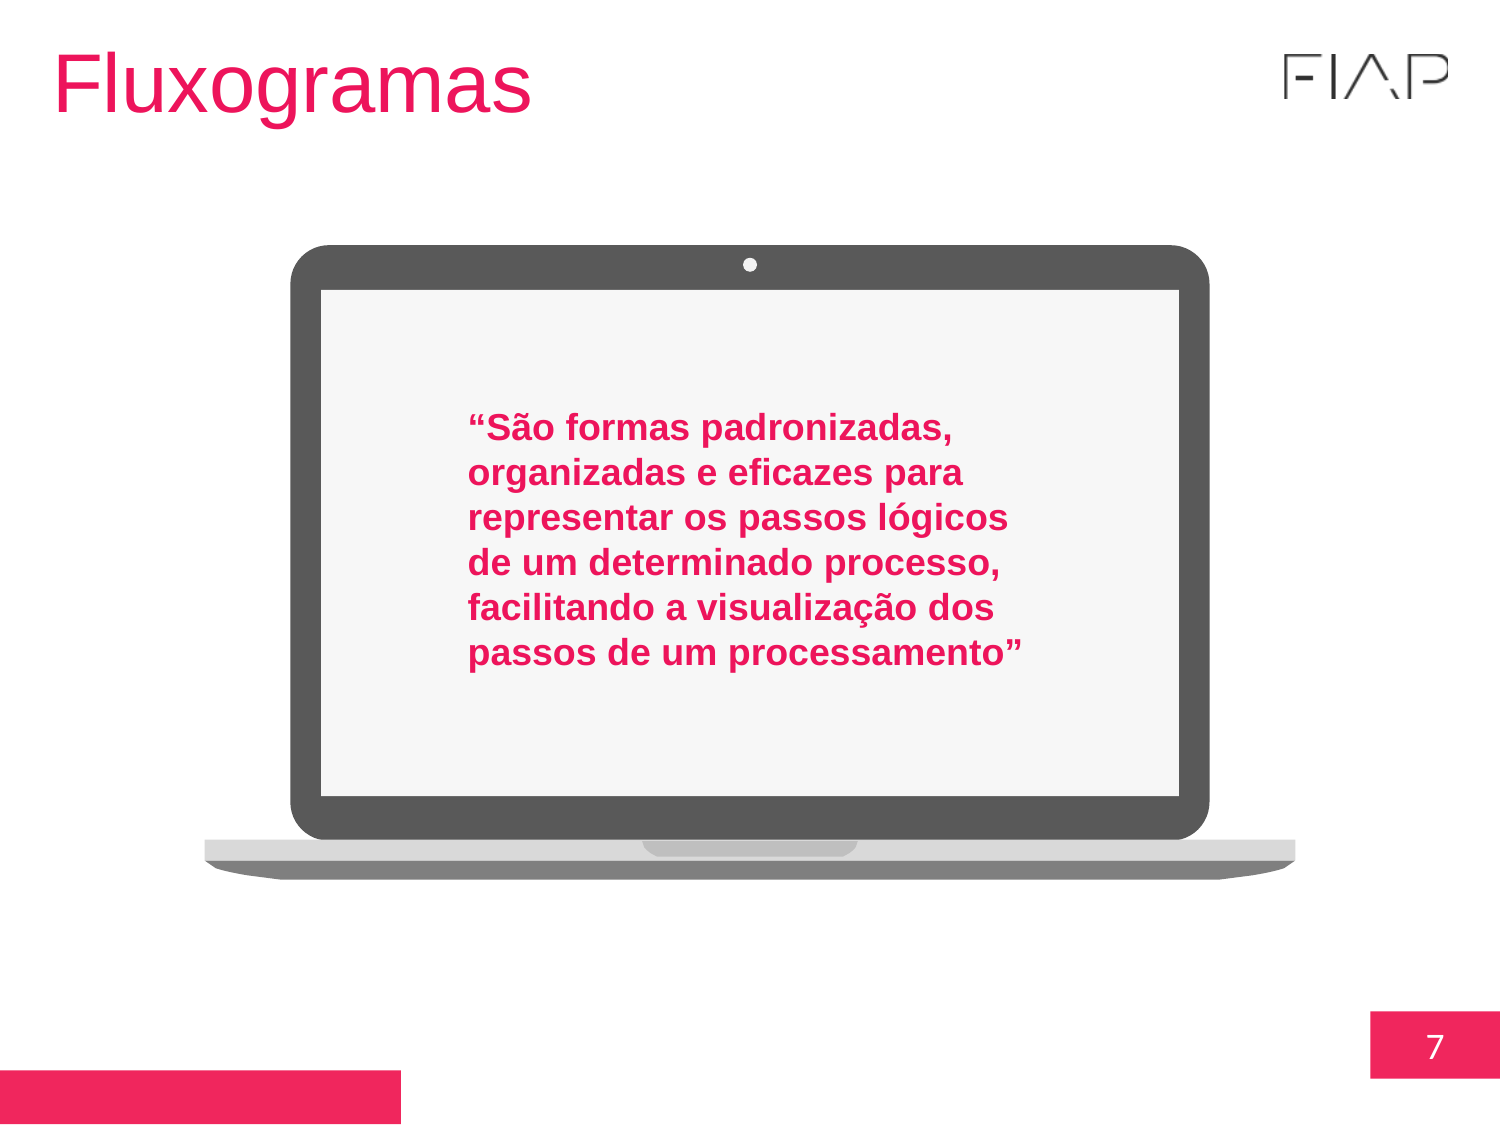

Fluxogramas

“São formas padronizadas, organizadas e eficazes para representar os passos lógicos de um determinado processo, facilitando a visualização dos passos de um processamento”